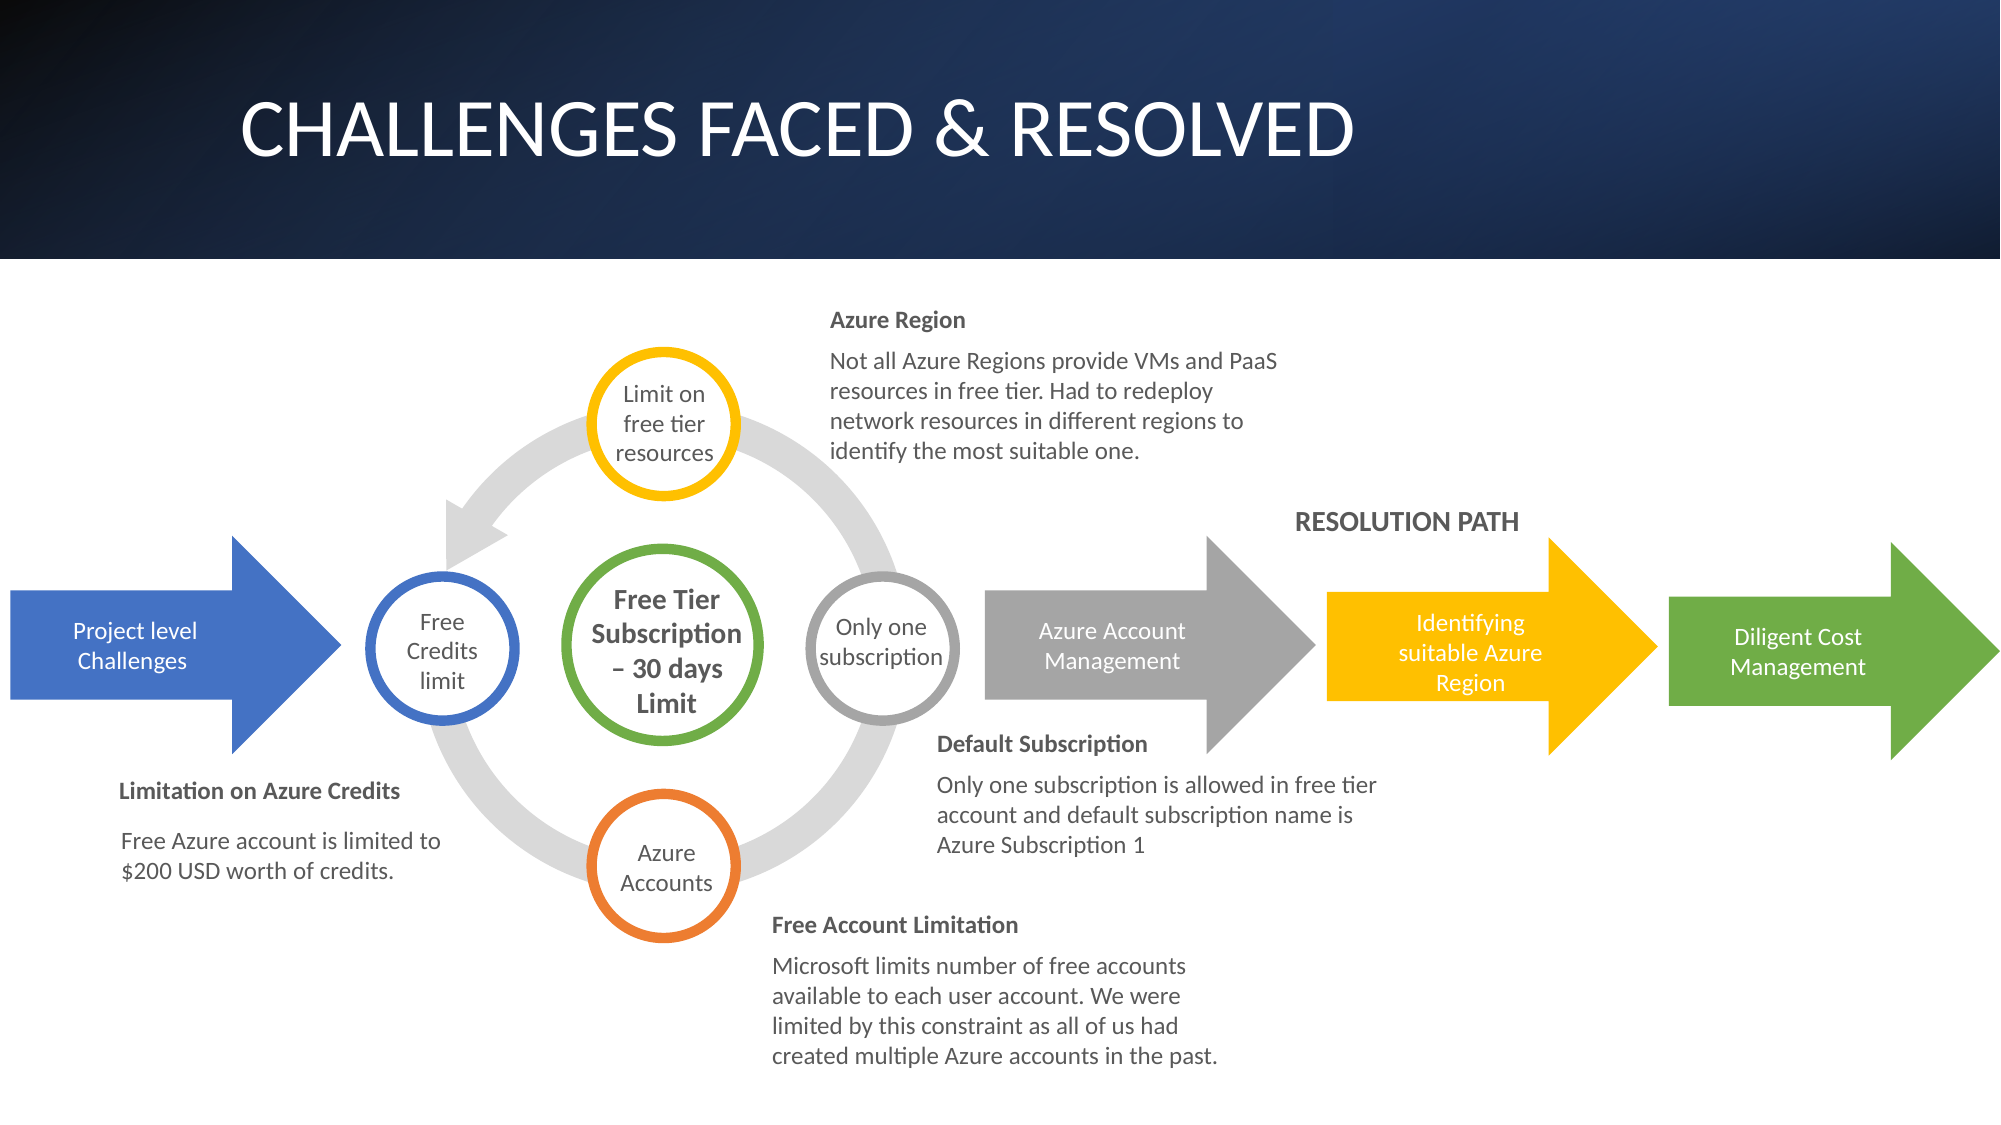

Limited to $200 USD in Azure credits.
Limitation on

# CHALLENGES FACED & RESOLVED
Azure Region
Not all Azure Regions provide VMs and PaaS resources in free tier. Had to redeploy network resources in different regions to identify the most suitable one.

Limit on free tier resources

Free Tier Subscription – 30 days Limit

Free Credits limit
Only one subscription

Azure Accounts
RESOLUTION PATH

Identifying suitable Azure Region
Project level Challenges
Azure Account
Management
Diligent Cost Management
Default Subscription
Only one subscription is allowed in free tier account and default subscription name is Azure Subscription 1
Limitation on Azure Credits
Free Azure account is limited to $200 USD worth of credits.
Free Account Limitation
Microsoft limits number of free accounts available to each user account. We were limited by this constraint as all of us had created multiple Azure accounts in the past.